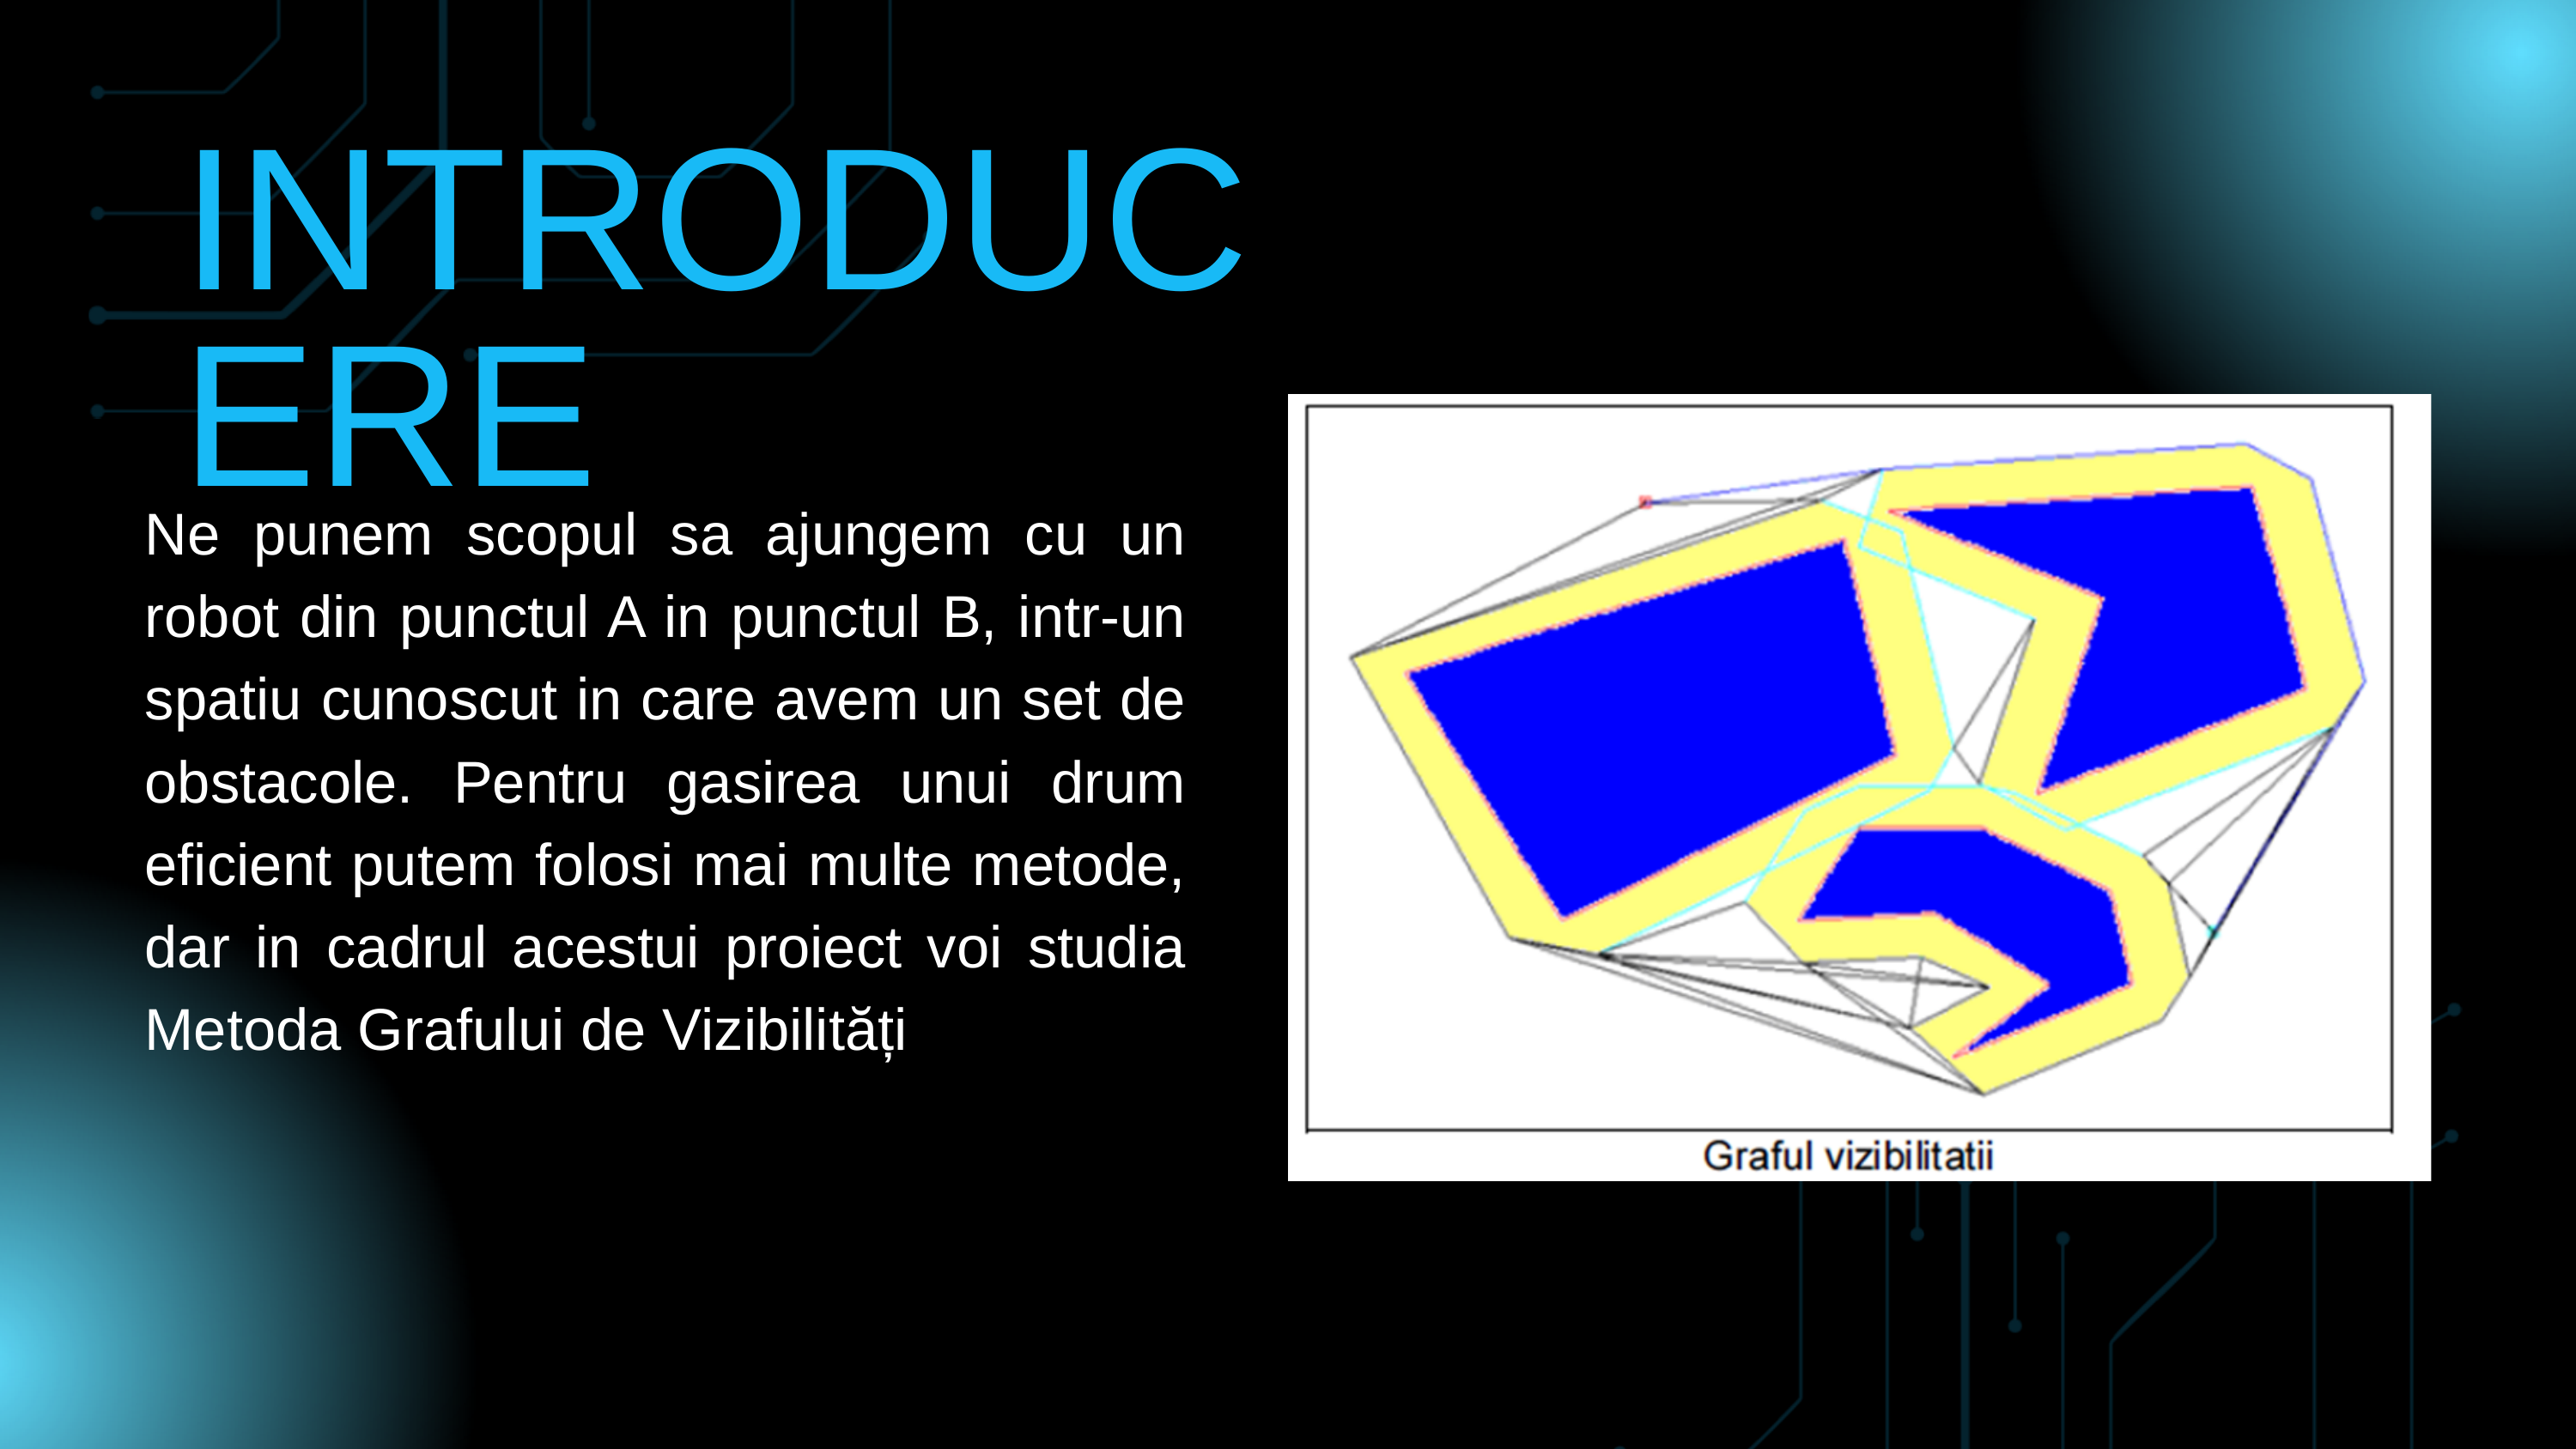

INTRODUCERE

Ne punem scopul sa ajungem cu un robot din punctul A in punctul B, intr-un spatiu cunoscut in care avem un set de obstacole. Pentru gasirea unui drum eficient putem folosi mai multe metode, dar in cadrul acestui proiect voi studia Metoda Grafului de Vizibilități